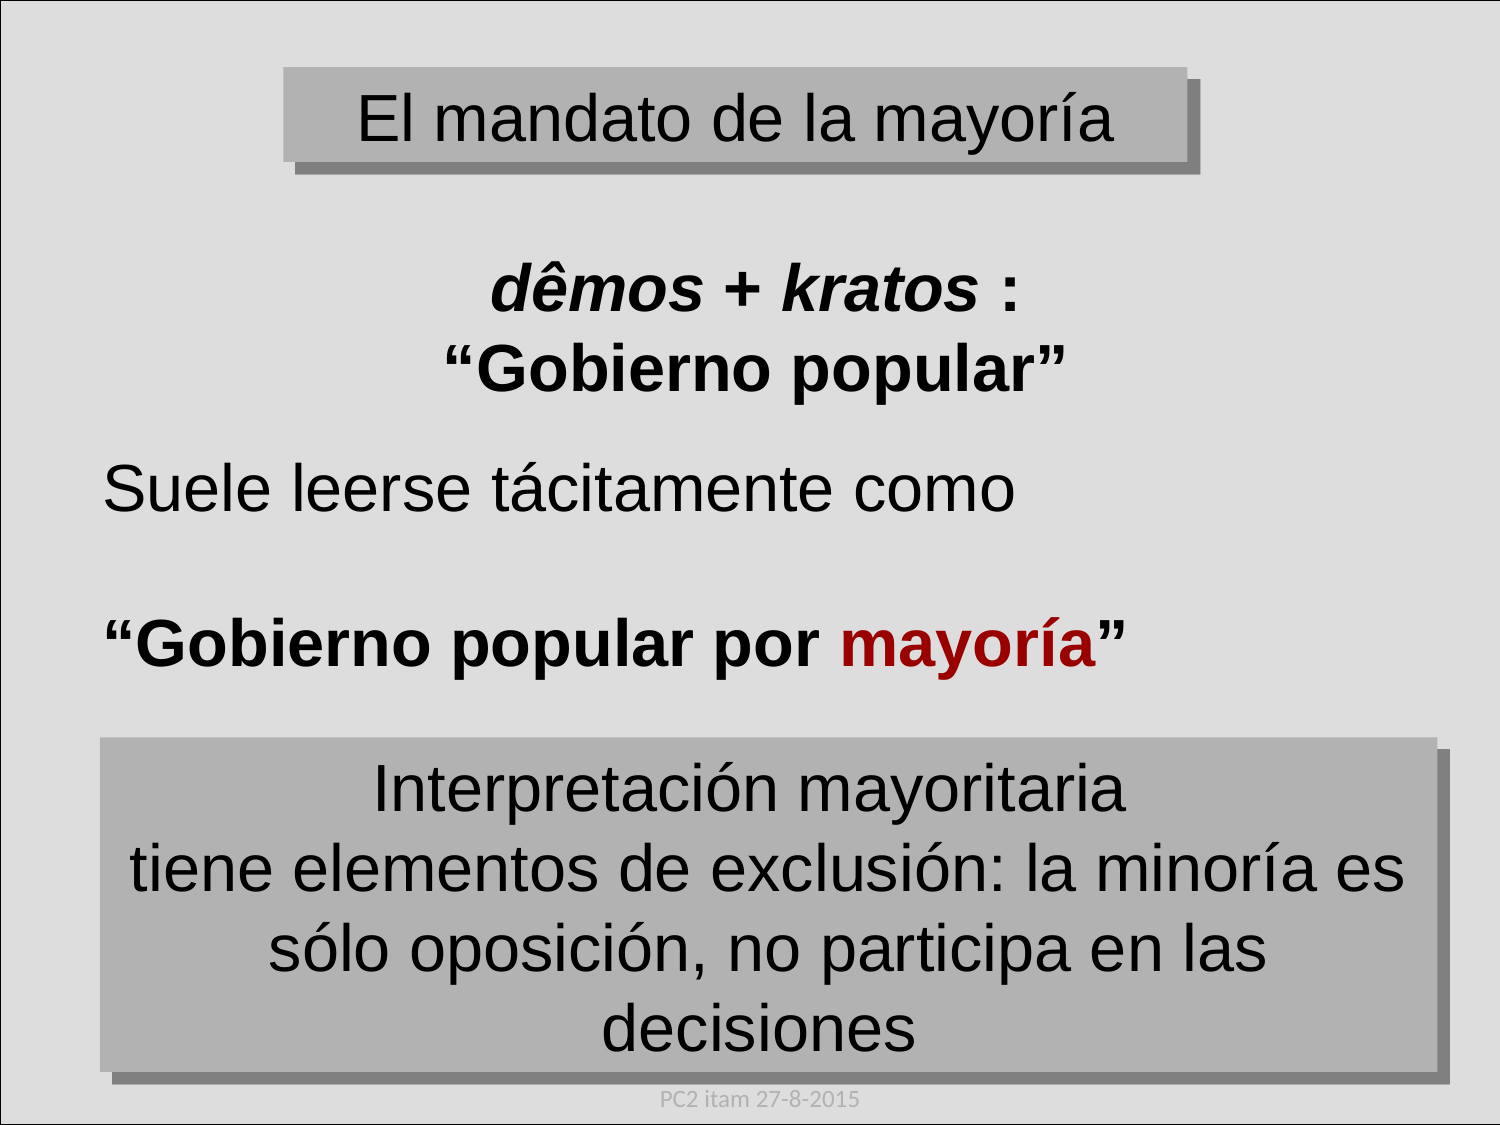

El mandato de la mayoría
dêmos + kratos :
“Gobierno popular”
Suele leerse tácitamente como
“Gobierno popular por mayoría”
Interpretación mayoritaria
tiene elementos de exclusión: la minoría es sólo oposición, no participa en las decisiones